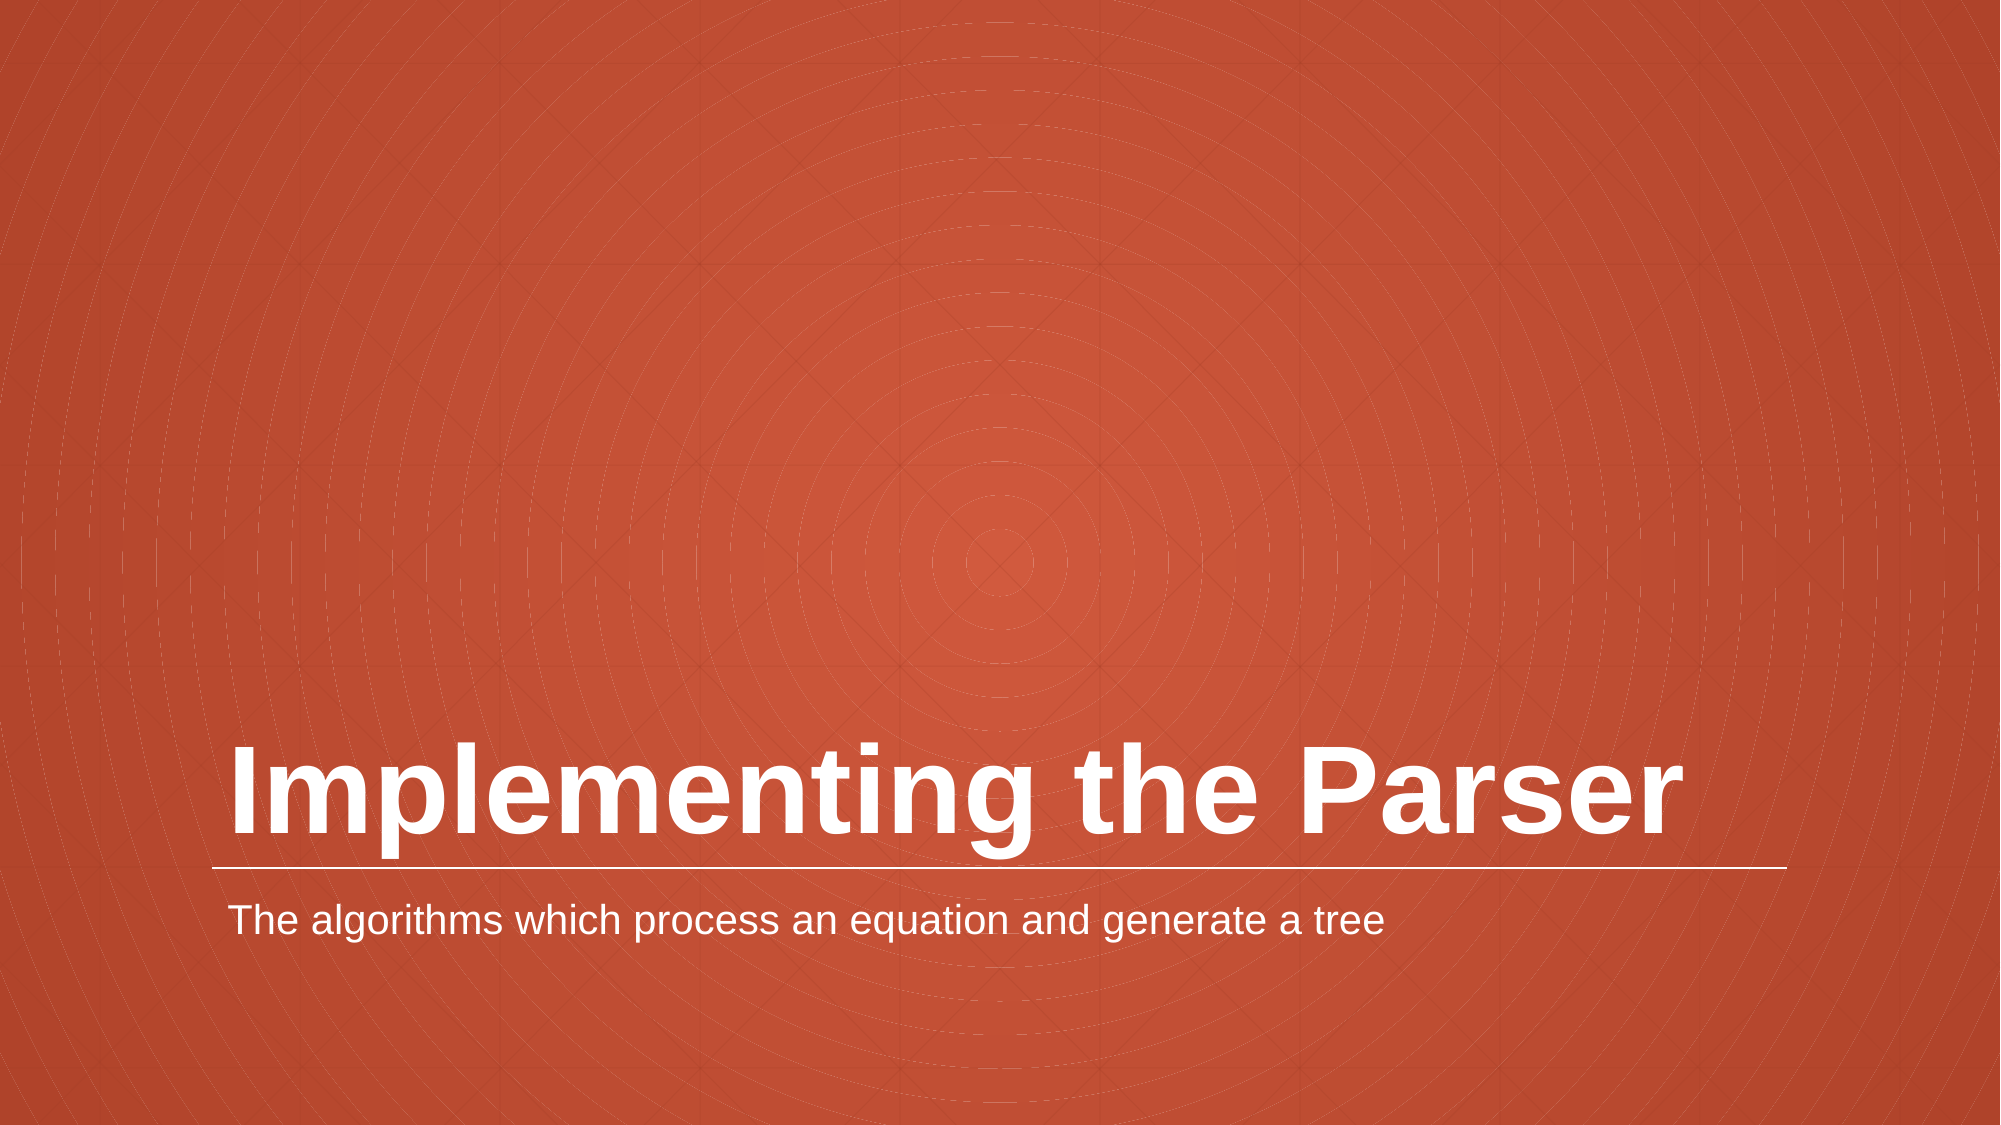

# Implementing the Parser
The algorithms which process an equation and generate a tree